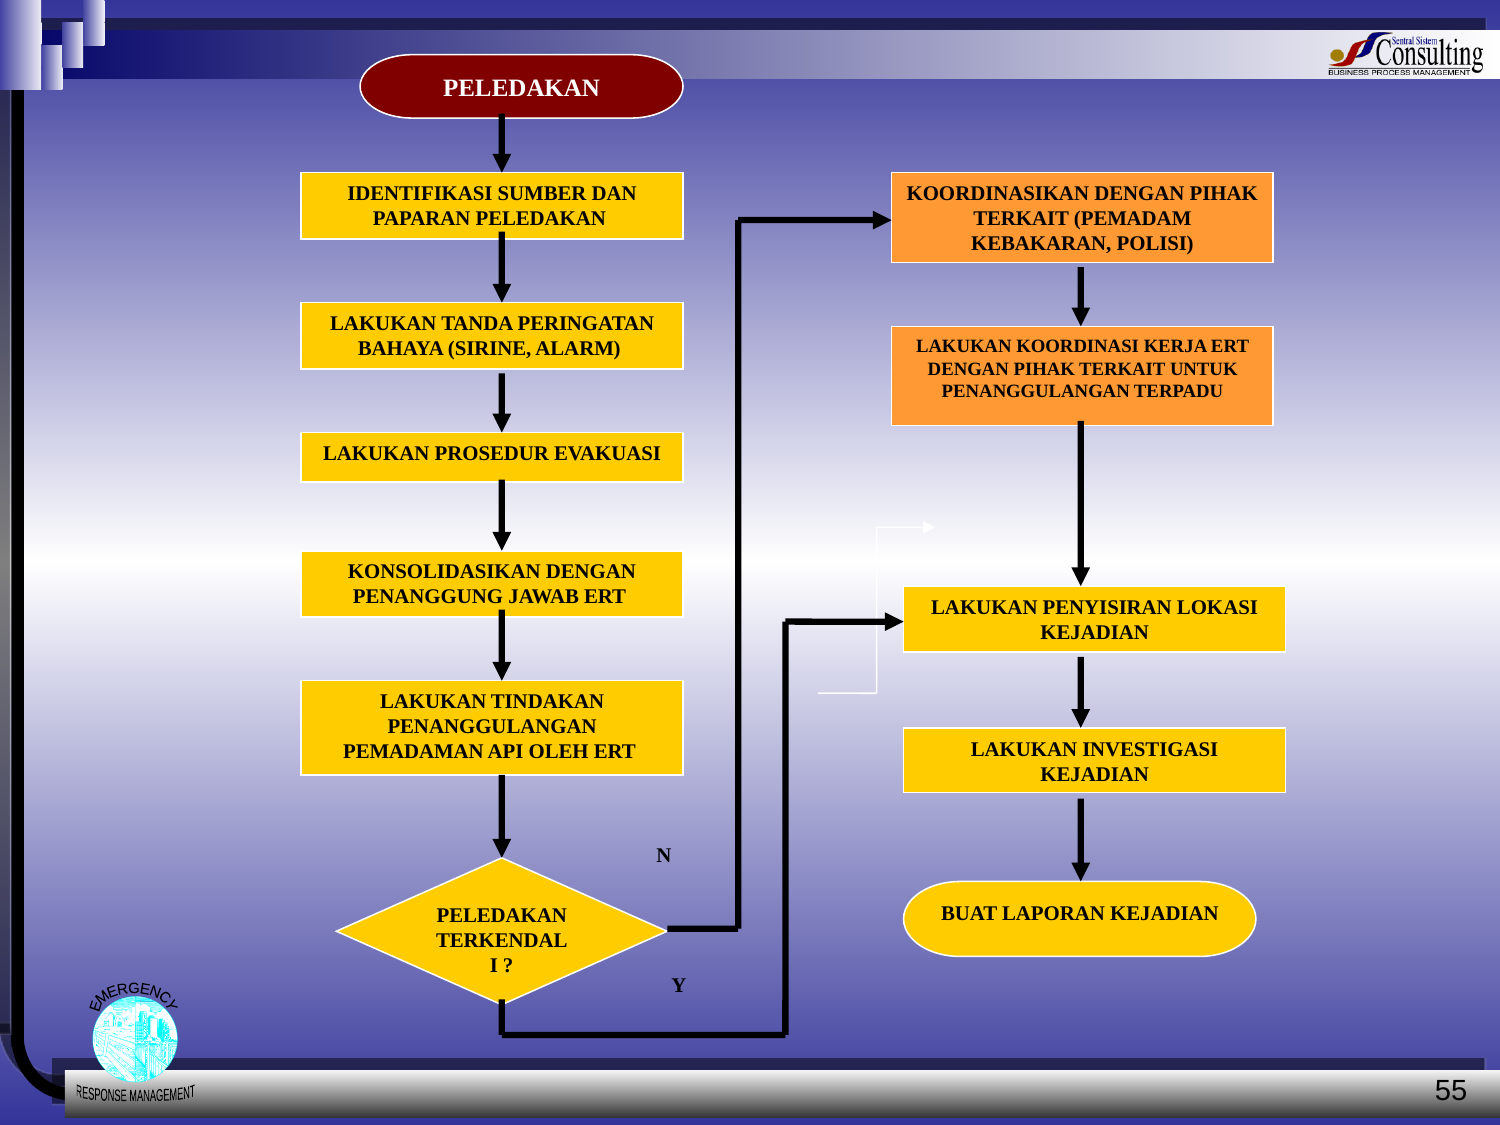

PELEDAKAN

IDENTIFIKASI SUMBER DAN PAPARAN PELEDAKAN

KOORDINASIKAN DENGAN PIHAK TERKAIT (PEMADAM KEBAKARAN, POLISI)

LAKUKAN TANDA PERINGATAN BAHAYA (SIRINE, ALARM)

LAKUKAN KOORDINASI KERJA ERT DENGAN PIHAK TERKAIT UNTUK PENANGGULANGAN TERPADU

LAKUKAN PROSEDUR EVAKUASI

KONSOLIDASIKAN DENGAN PENANGGUNG JAWAB ERT

LAKUKAN PENYISIRAN LOKASI KEJADIAN

LAKUKAN TINDAKAN PENANGGULANGAN PEMADAMAN API OLEH ERT

LAKUKAN INVESTIGASI KEJADIAN

N
PELEDAKAN TERKENDALI ?
BUAT LAPORAN KEJADIAN

Y

55